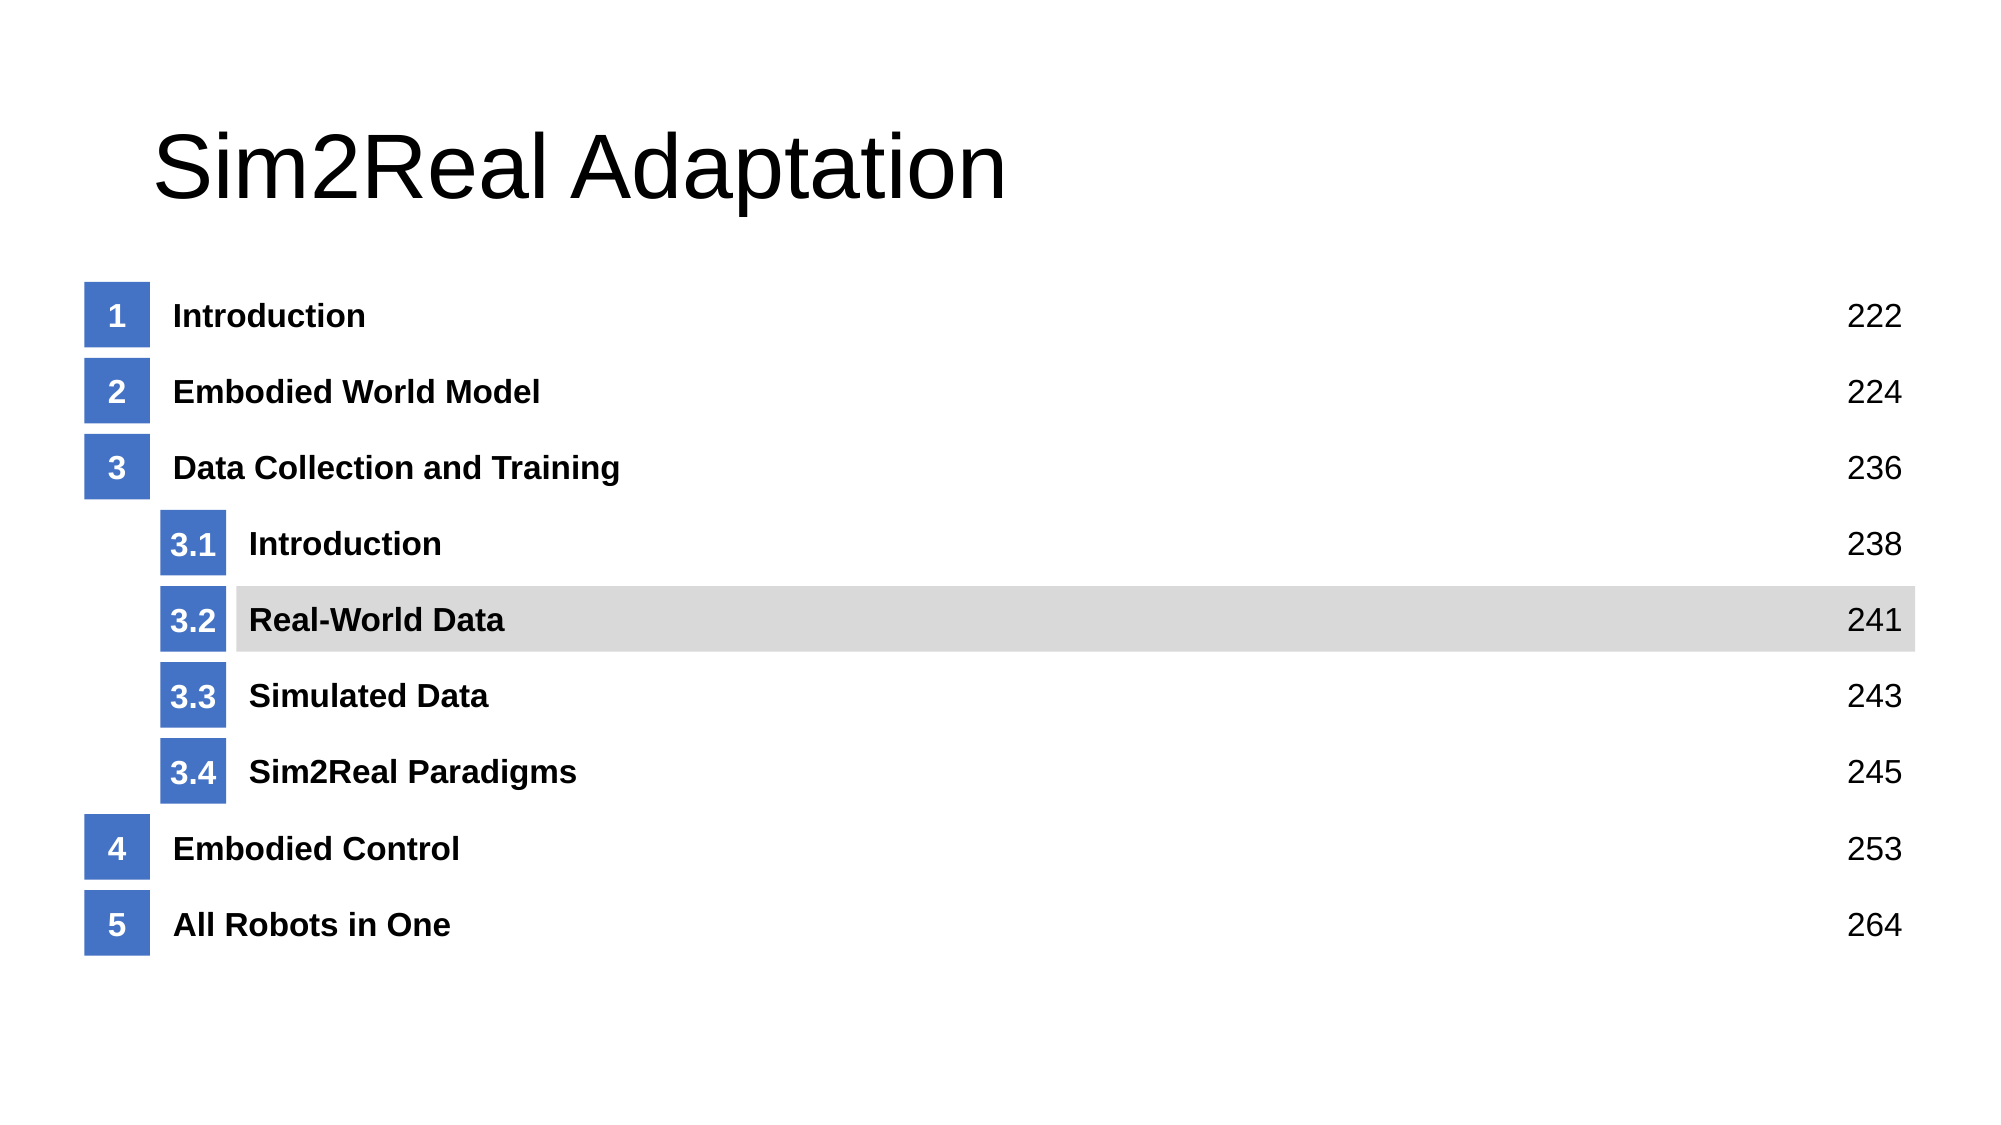

# Sim2Real Adaptation
1
Introduction
222
2
Embodied World Model
224
3
Data Collection and Training
236
3.1
Introduction
238
3.2

Real-World Data
241
3.3
Simulated Data
243
3.4
Sim2Real Paradigms
245
4
Embodied Control
253
5
All Robots in One
264